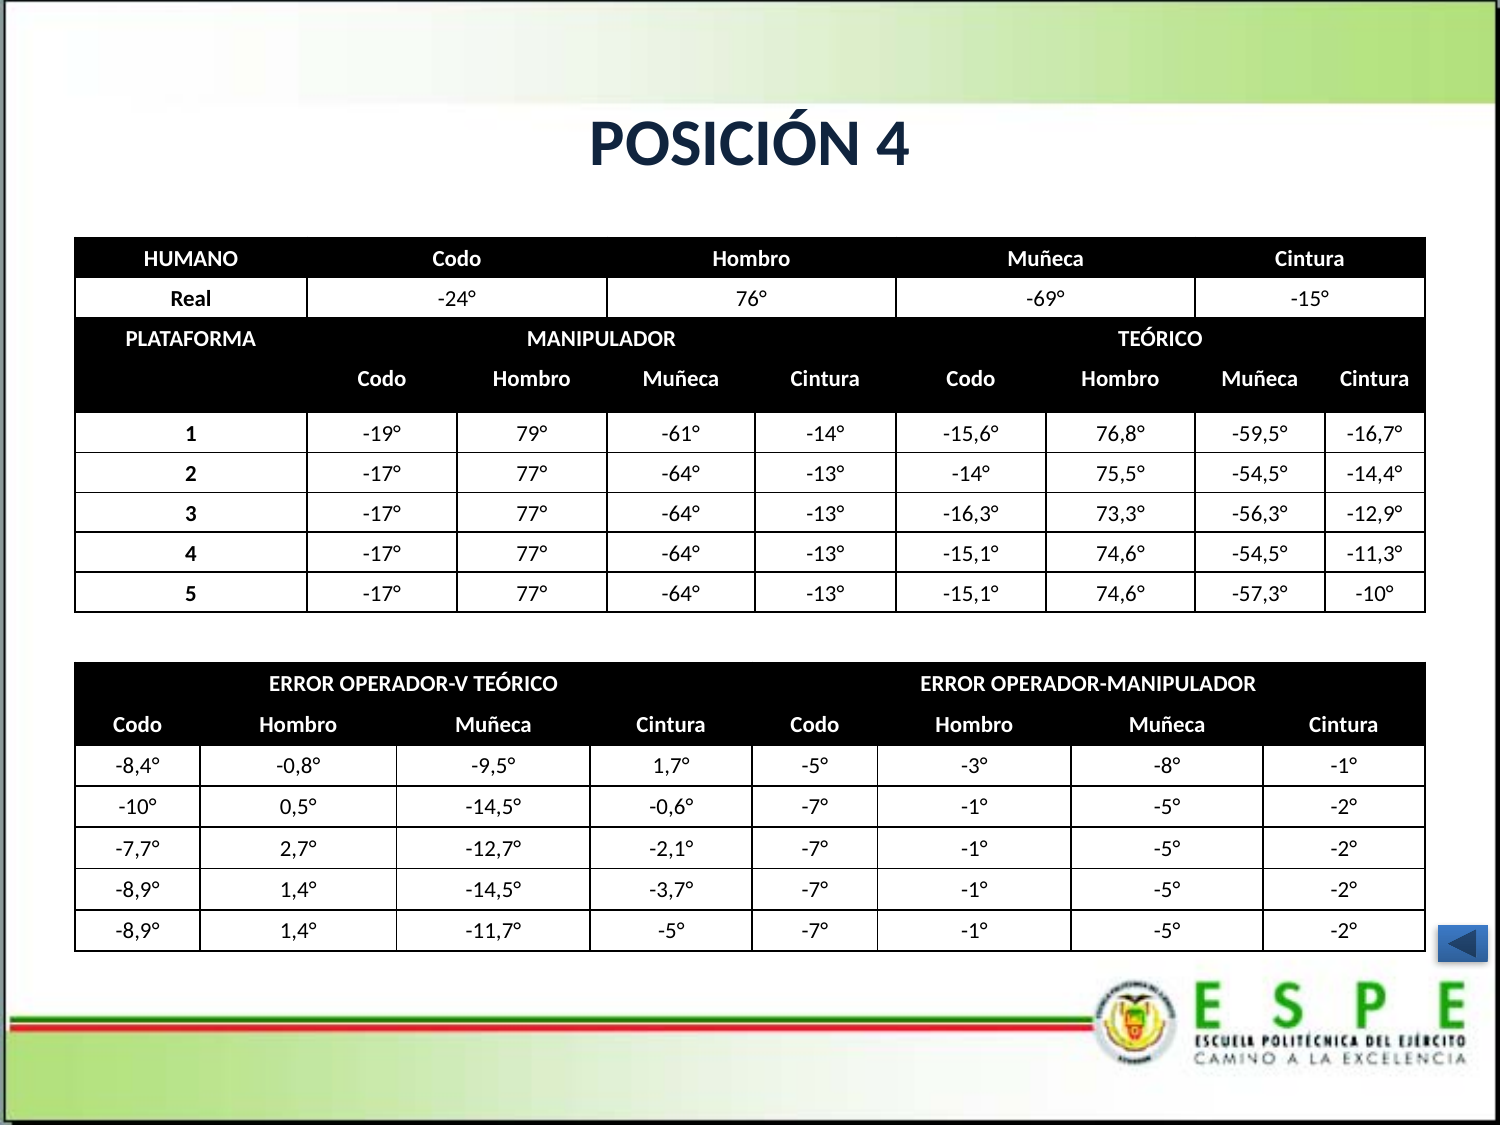

# POSICIÓN 4
| HUMANO | Codo |  | Hombro |  | Muñeca |  | Cintura |  |
| --- | --- | --- | --- | --- | --- | --- | --- | --- |
| Real | -24° |  | 76° |  | -69° |  | -15° |  |
| PLATAFORMA | MANIPULADOR |  |  |  | TEÓRICO |  |  |  |
|  | Codo | Hombro | Muñeca | Cintura | Codo | Hombro | Muñeca | Cintura |
| 1 | -19° | 79° | -61° | -14° | -15,6° | 76,8° | -59,5° | -16,7° |
| 2 | -17° | 77° | -64° | -13° | -14° | 75,5° | -54,5° | -14,4° |
| 3 | -17° | 77° | -64° | -13° | -16,3° | 73,3° | -56,3° | -12,9° |
| 4 | -17° | 77° | -64° | -13° | -15,1° | 74,6° | -54,5° | -11,3° |
| 5 | -17° | 77° | -64° | -13° | -15,1° | 74,6° | -57,3° | -10° |
| ERROR OPERADOR-V TEÓRICO |  |  |  | ERROR OPERADOR-MANIPULADOR |  |  |  |
| --- | --- | --- | --- | --- | --- | --- | --- |
| Codo | Hombro | Muñeca | Cintura | Codo | Hombro | Muñeca | Cintura |
| -8,4° | -0,8° | -9,5° | 1,7° | -5° | -3° | -8° | -1° |
| -10° | 0,5° | -14,5° | -0,6° | -7° | -1° | -5° | -2° |
| -7,7° | 2,7° | -12,7° | -2,1° | -7° | -1° | -5° | -2° |
| -8,9° | 1,4° | -14,5° | -3,7° | -7° | -1° | -5° | -2° |
| -8,9° | 1,4° | -11,7° | -5° | -7° | -1° | -5° | -2° |